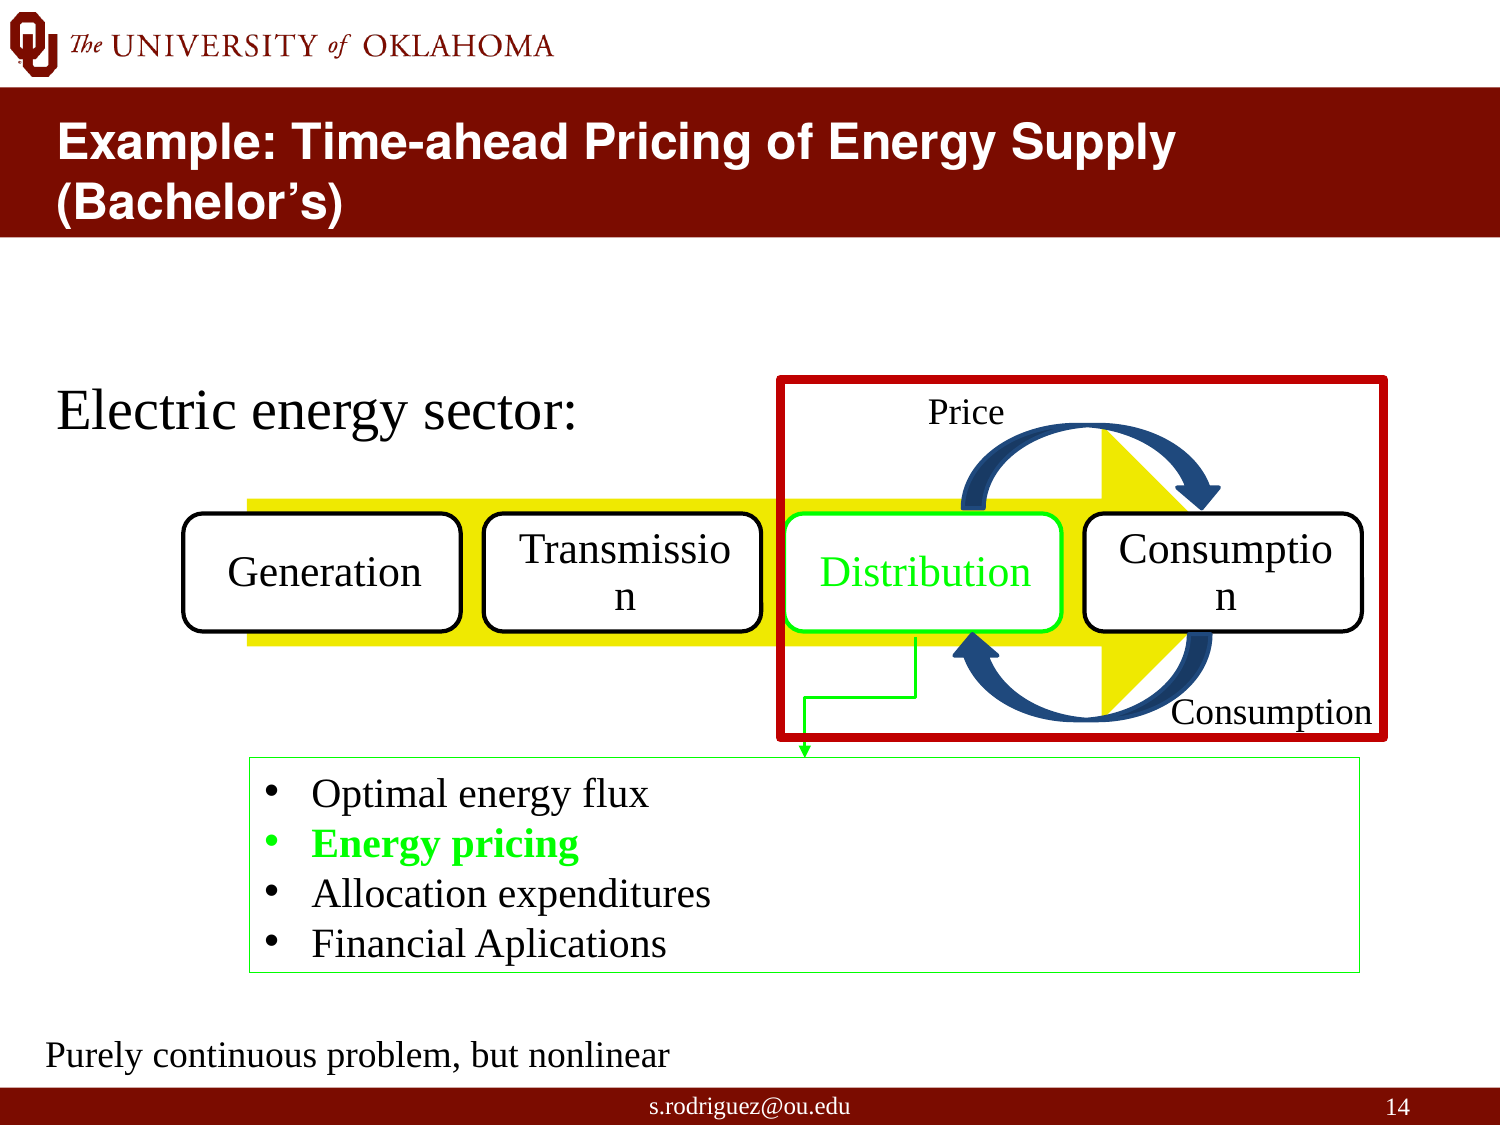

Example: Time-ahead Pricing of Energy Supply (Bachelor’s)
Electric energy sector:

Price
Generation
Transmission
Distribution
Consumption

Consumption
Optimal energy flux
Energy pricing
Allocation expenditures
Financial Aplications
Purely continuous problem, but nonlinear
s.rodriguez@ou.edu
14